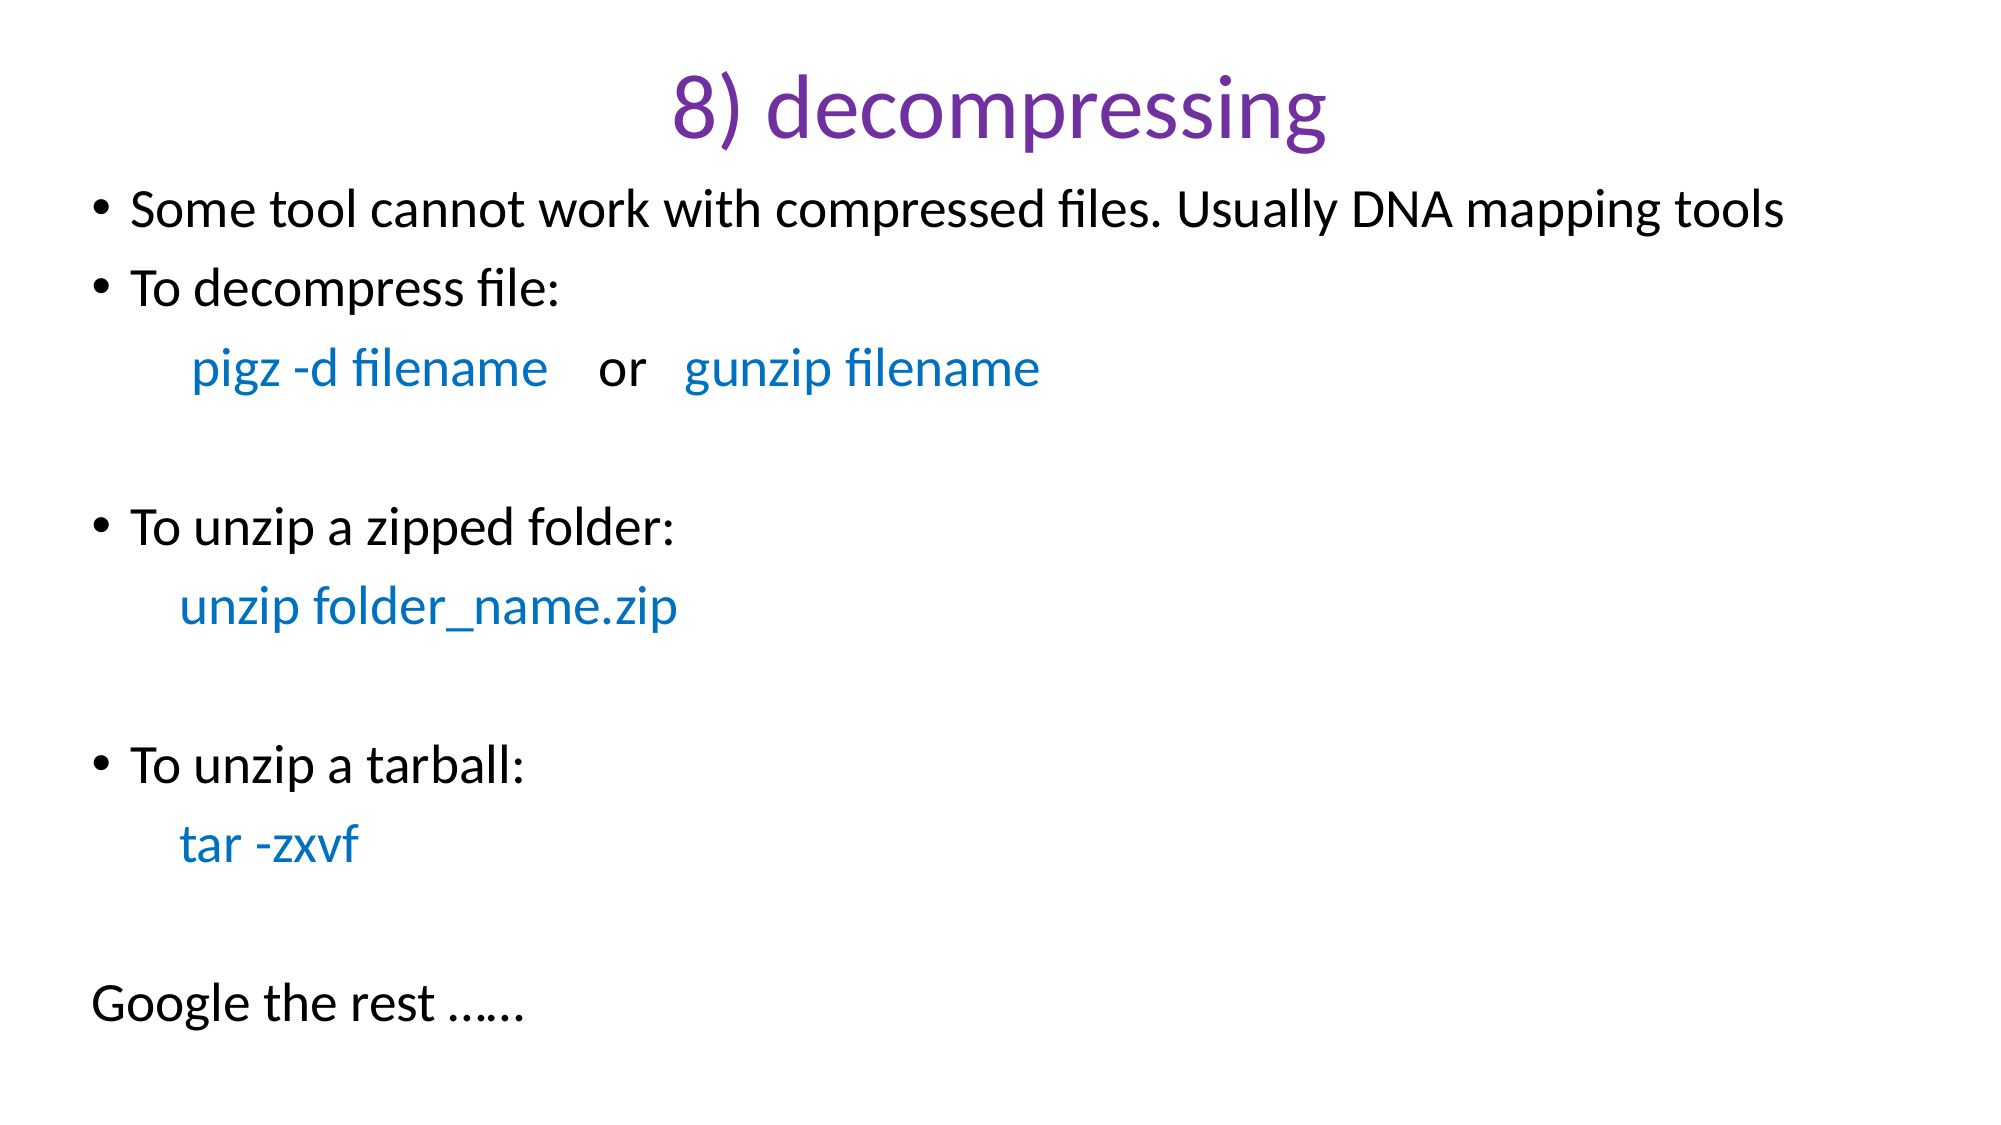

# 8) decompressing
Some tool cannot work with compressed files. Usually DNA mapping tools
To decompress file:
        pigz -d filename    or   gunzip filename

To unzip a zipped folder:
       unzip folder_name.zip

To unzip a tarball:
       tar -zxvf

Google the rest ……